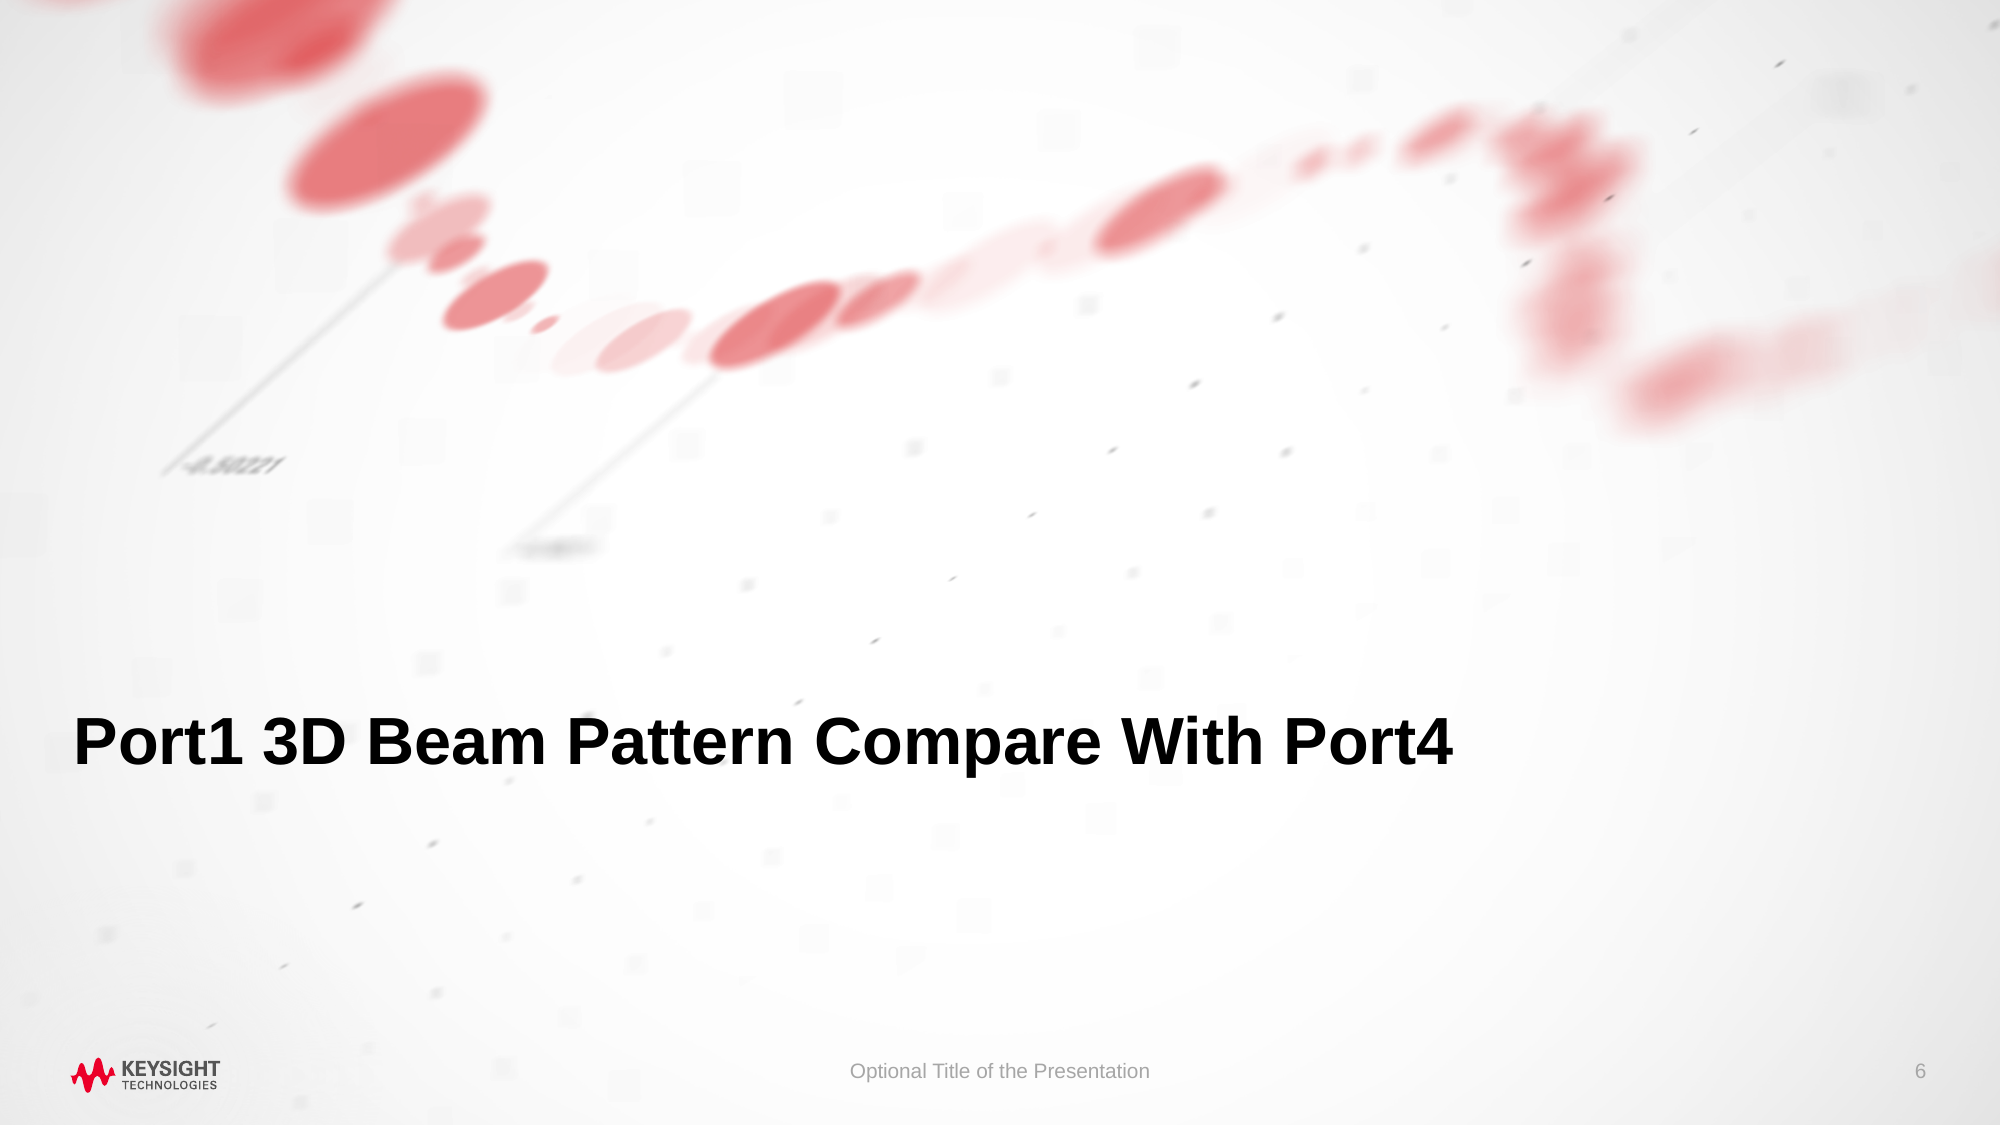

# Port1 3D Beam Pattern Compare With Port4

Optional Title of the Presentation